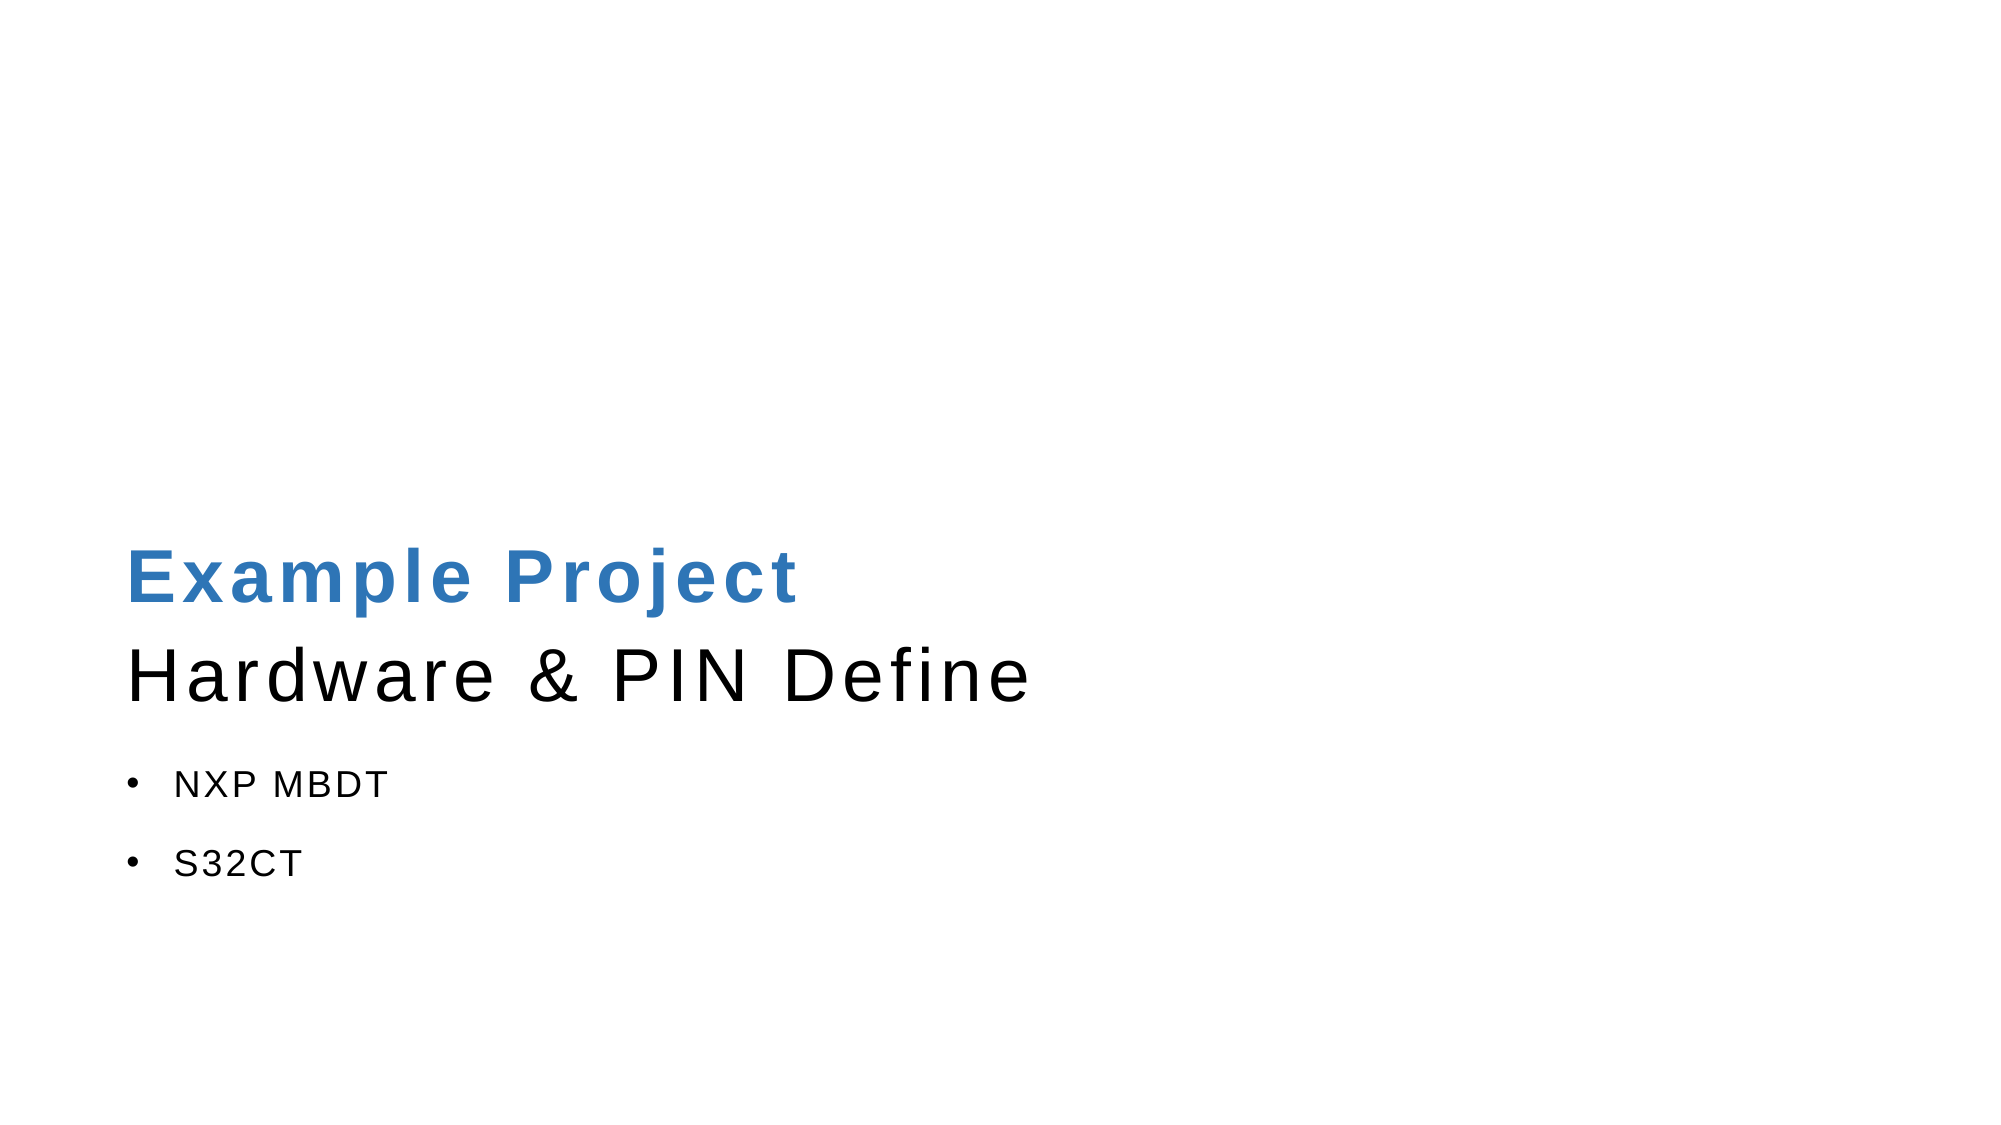

# Example Project Hardware & PIN Define
NXP MBDT
S32CT